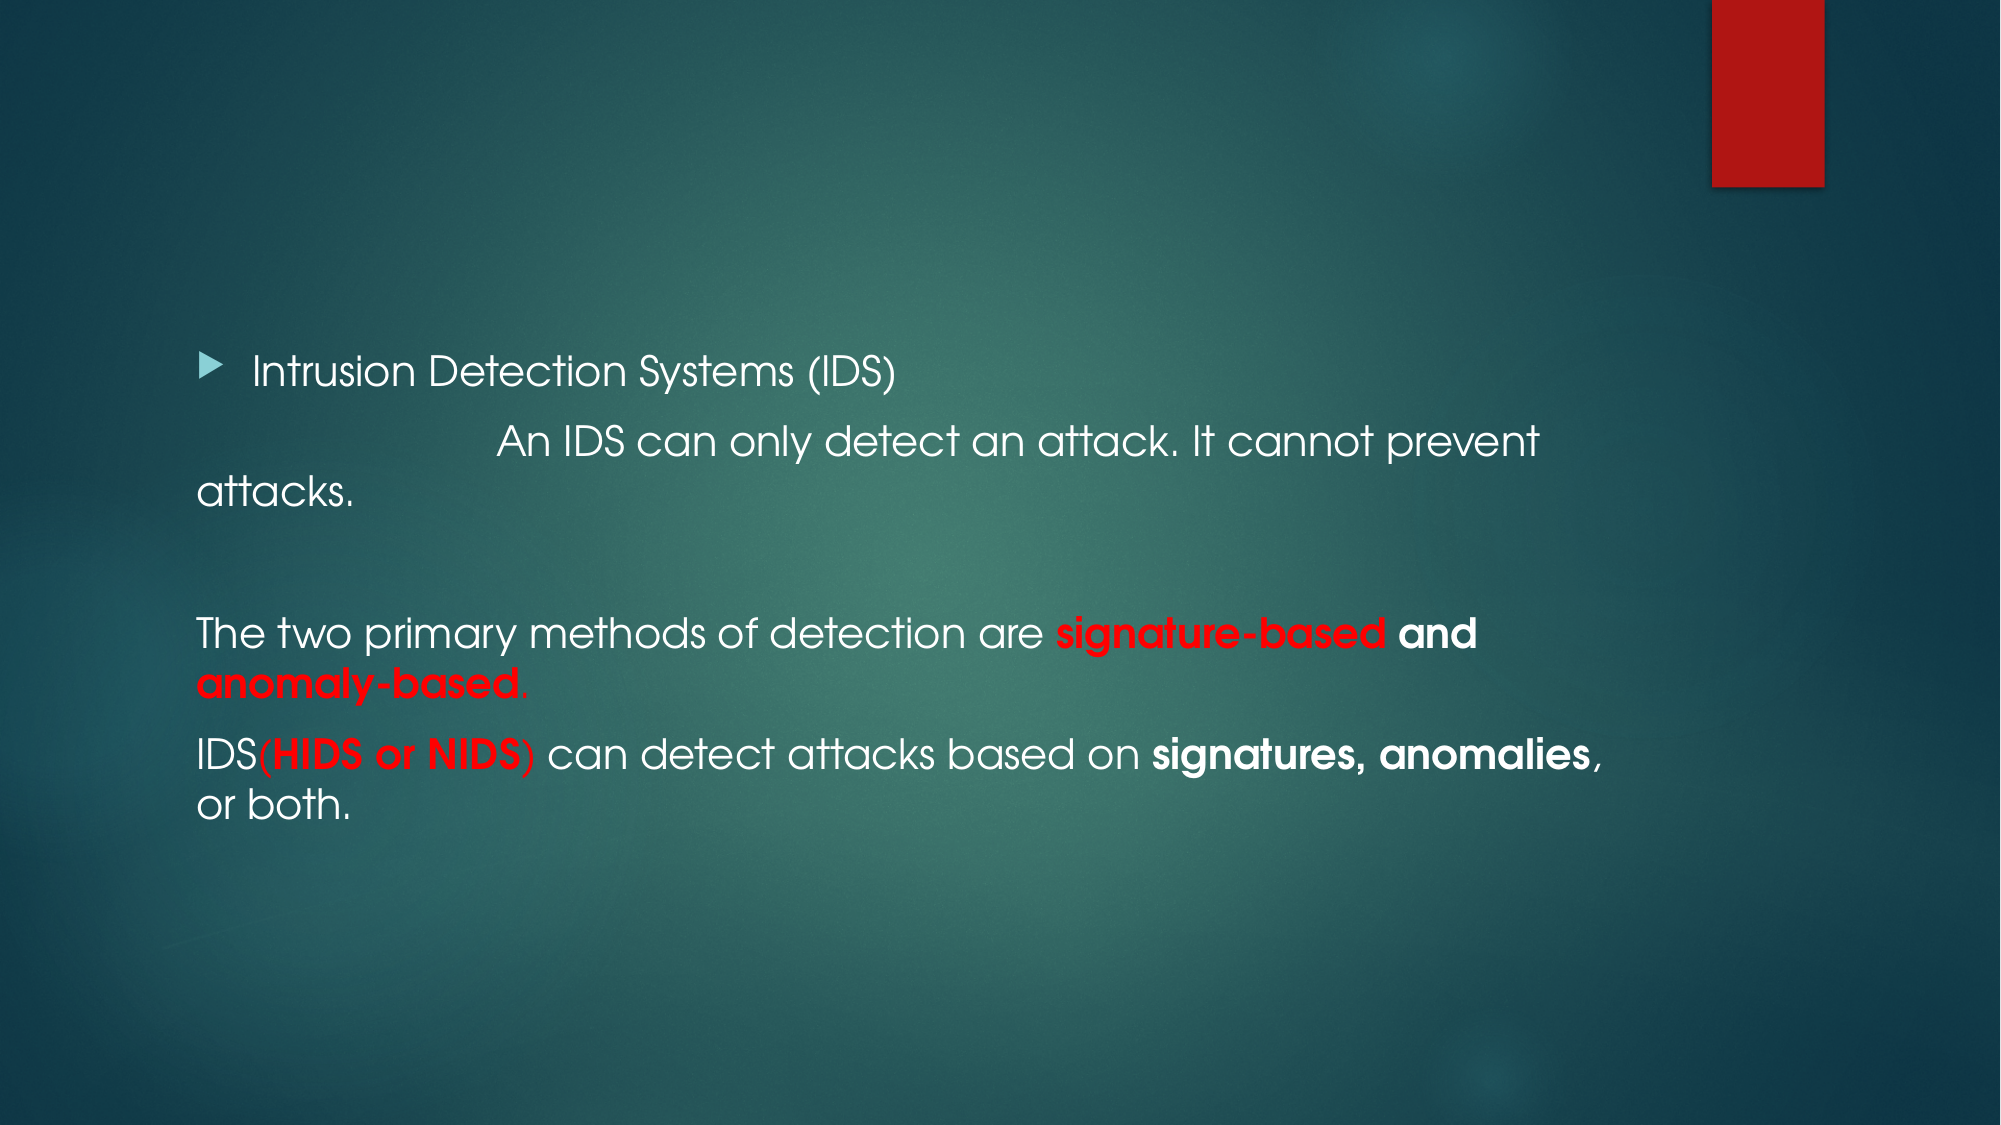

Intrusion Detection Systems (IDS)
		An IDS can only detect an attack. It cannot prevent attacks.

The two primary methods of detection are signature-based and anomaly-based.
IDS(HIDS or NIDS) can detect attacks based on signatures, anomalies, or both.